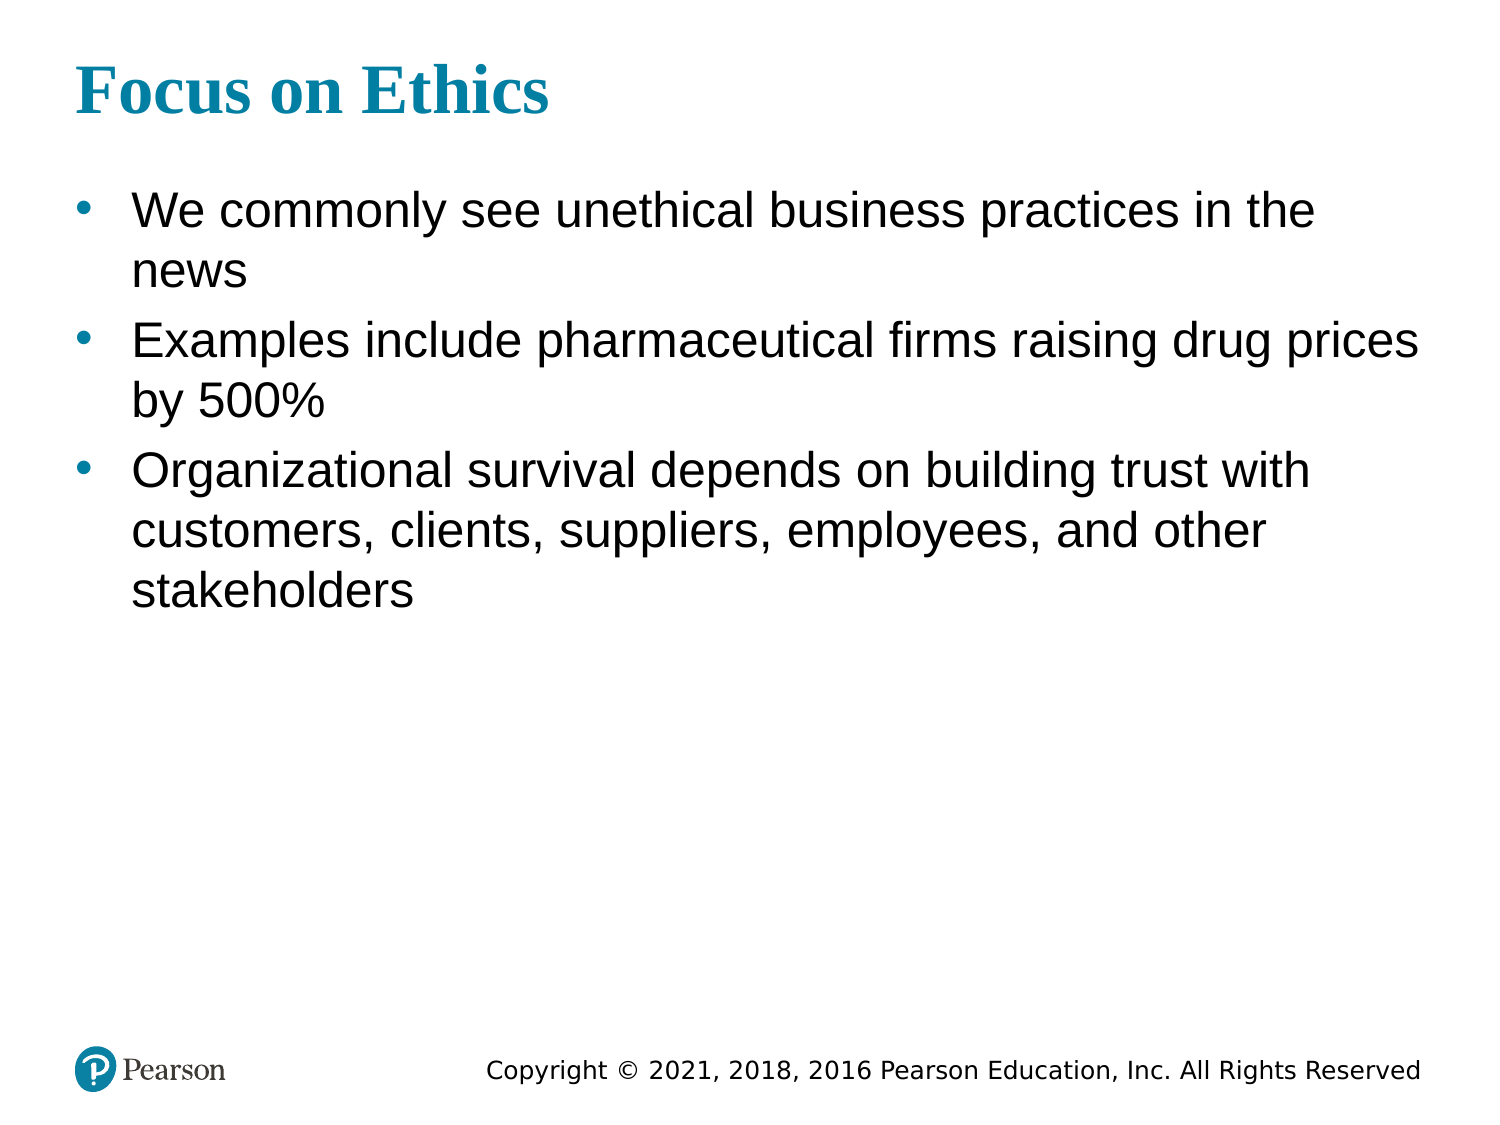

# Focus on Ethics
We commonly see unethical business practices in the news
Examples include pharmaceutical firms raising drug prices by 500%
Organizational survival depends on building trust with customers, clients, suppliers, employees, and other stakeholders